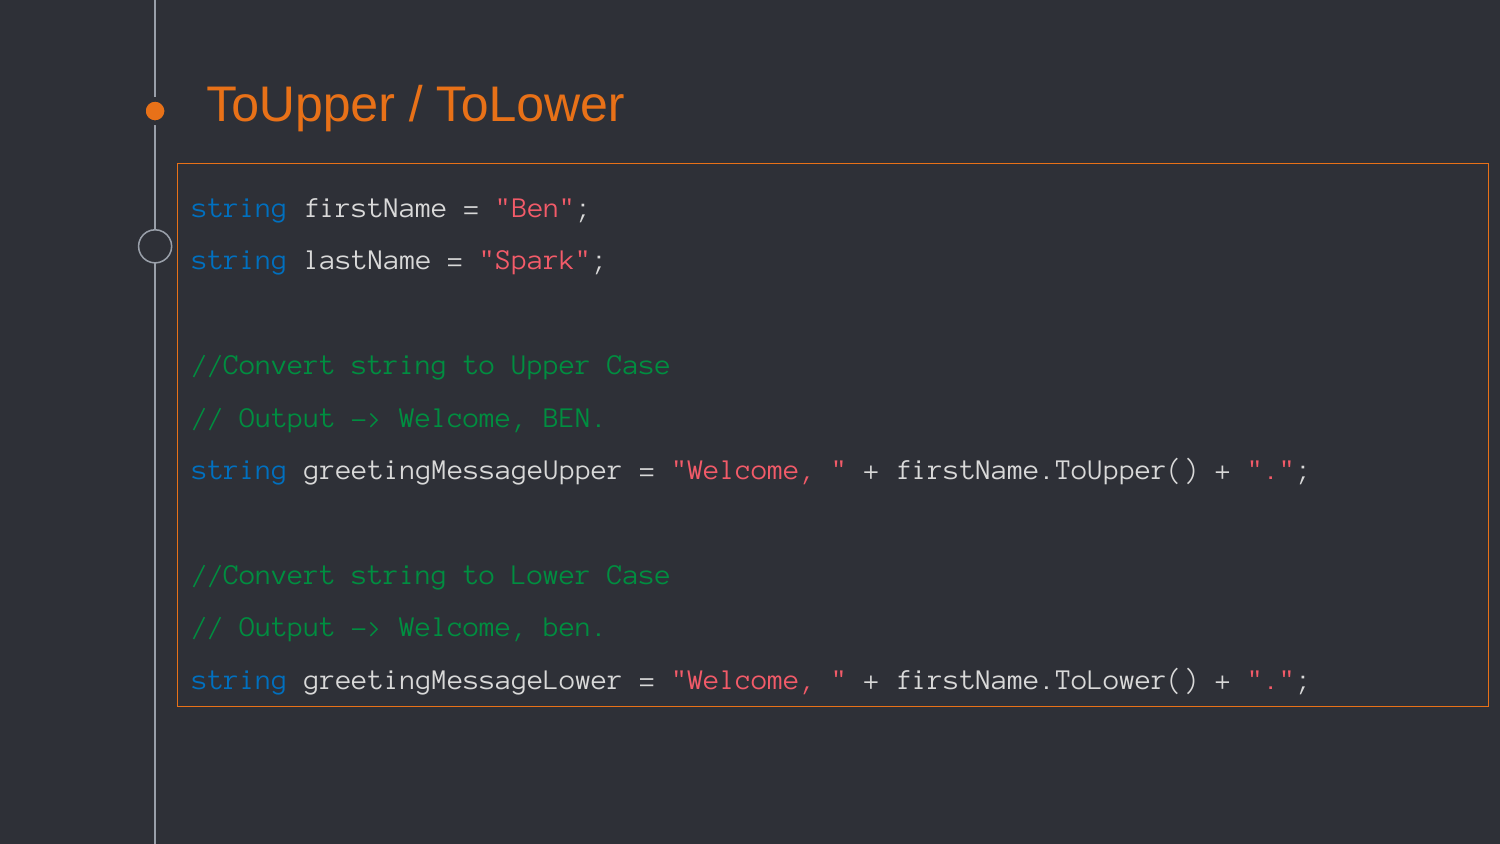

# ToUpper / ToLower
string firstName = "Ben";
string lastName = "Spark";

//Convert string to Upper Case
// Output -> Welcome, BEN.
string greetingMessageUpper = "Welcome, " + firstName.ToUpper() + ".";

//Convert string to Lower Case
// Output -> Welcome, ben.
string greetingMessageLower = "Welcome, " + firstName.ToLower() + ".";